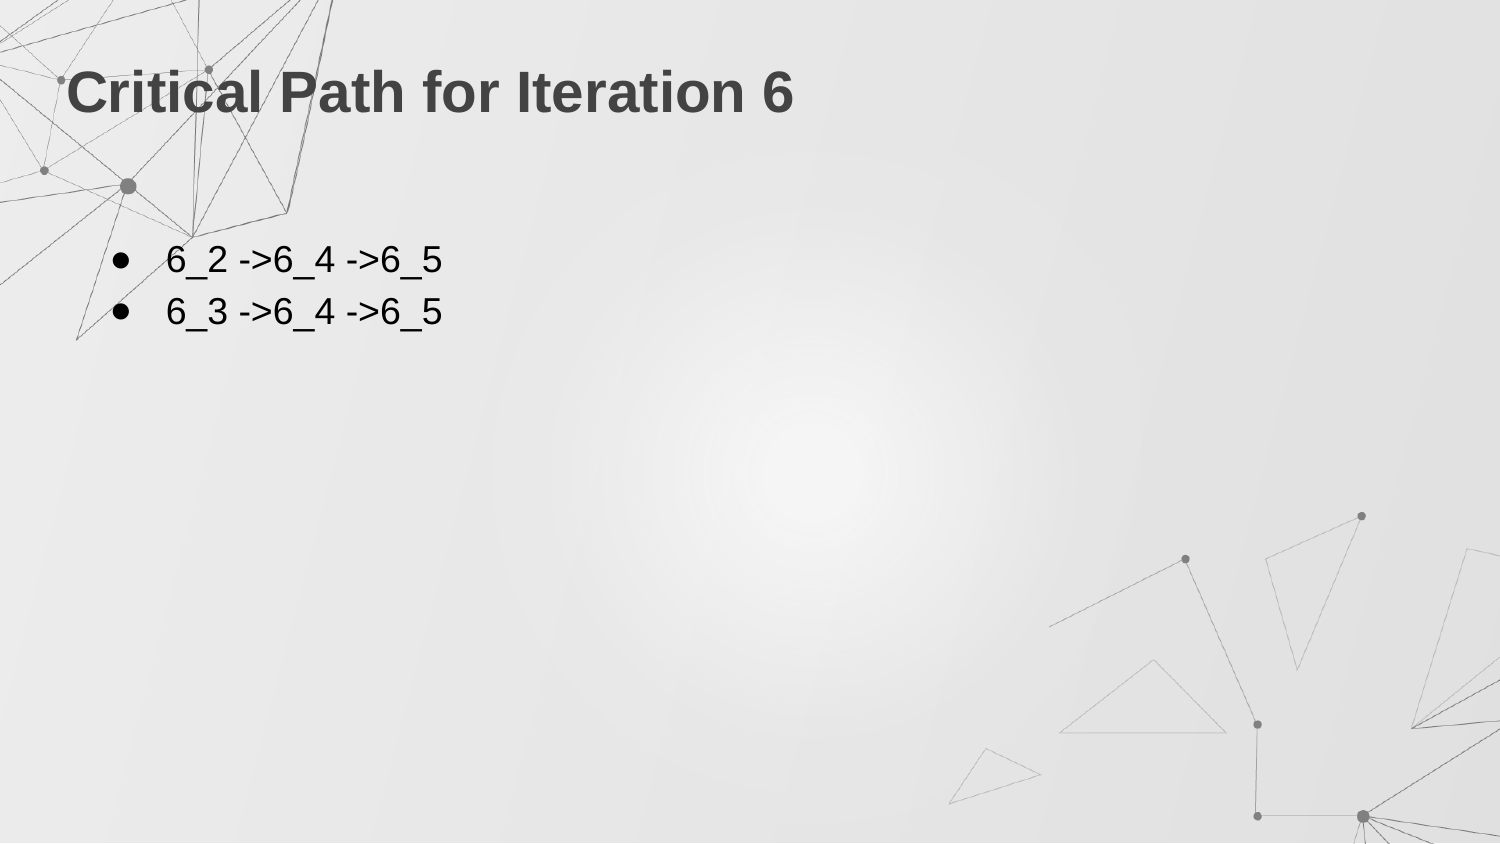

Critical Path for Iteration 6
6_2 ->6_4 ->6_5
6_3 ->6_4 ->6_5